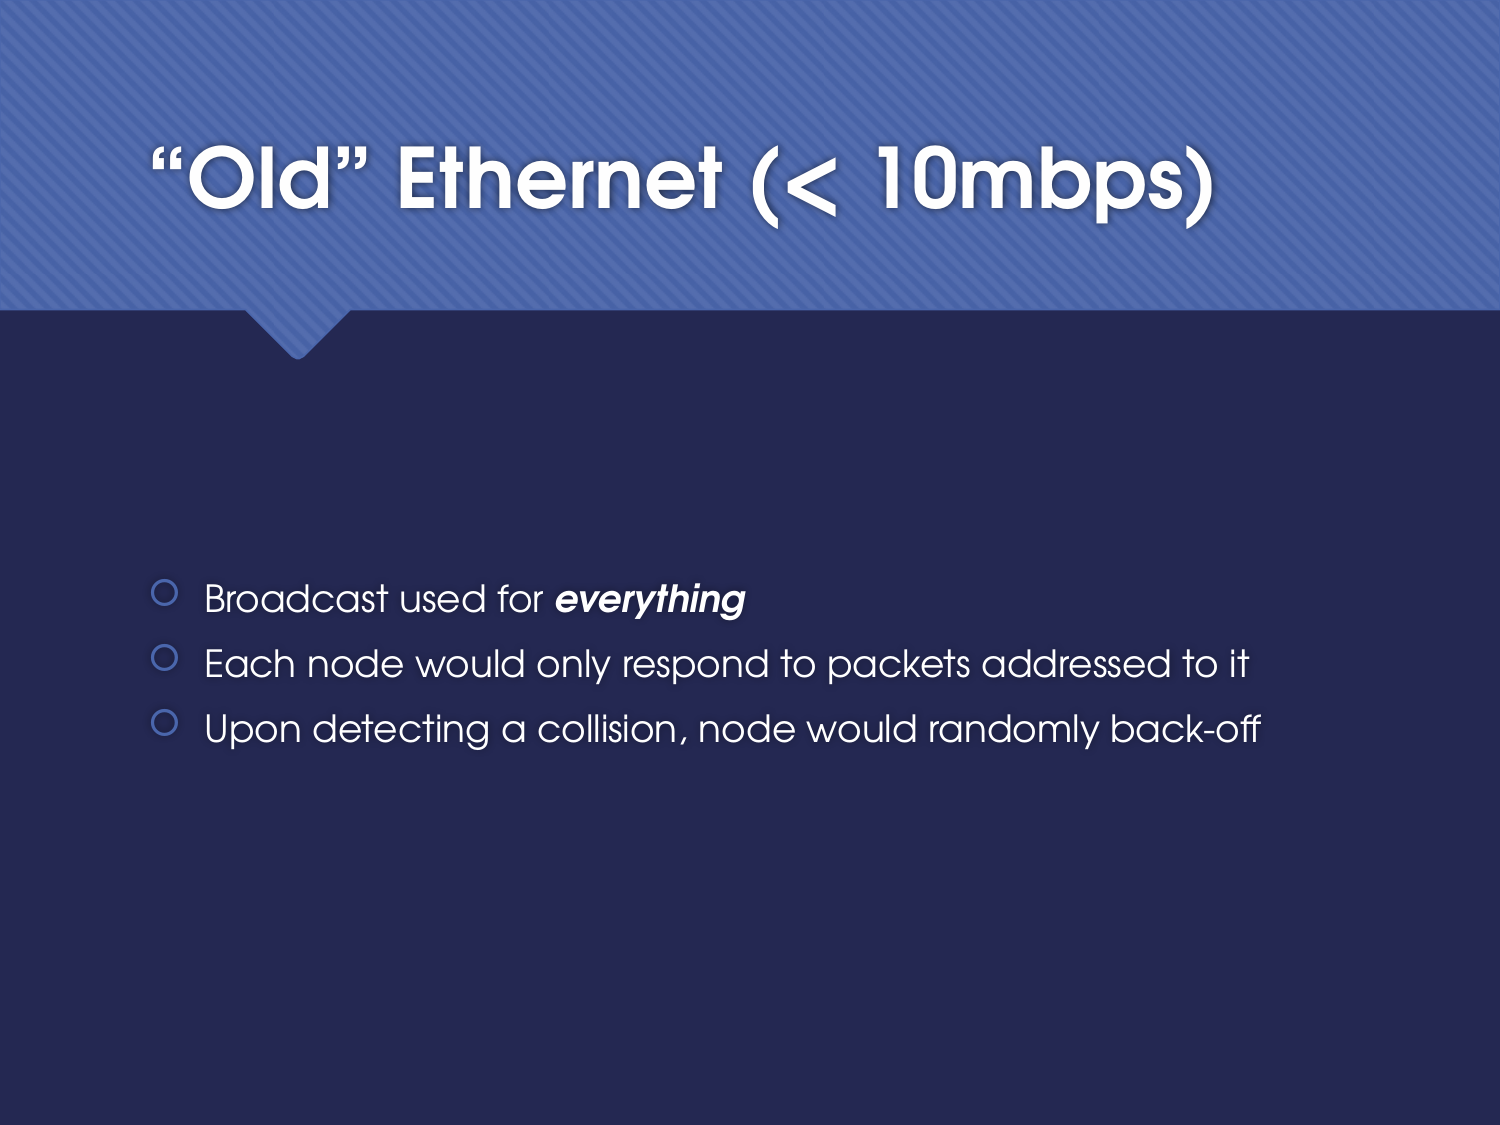

# “Old” Ethernet (< 10mbps)
Broadcast used for everything
Each node would only respond to packets addressed to it
Upon detecting a collision, node would randomly back-off